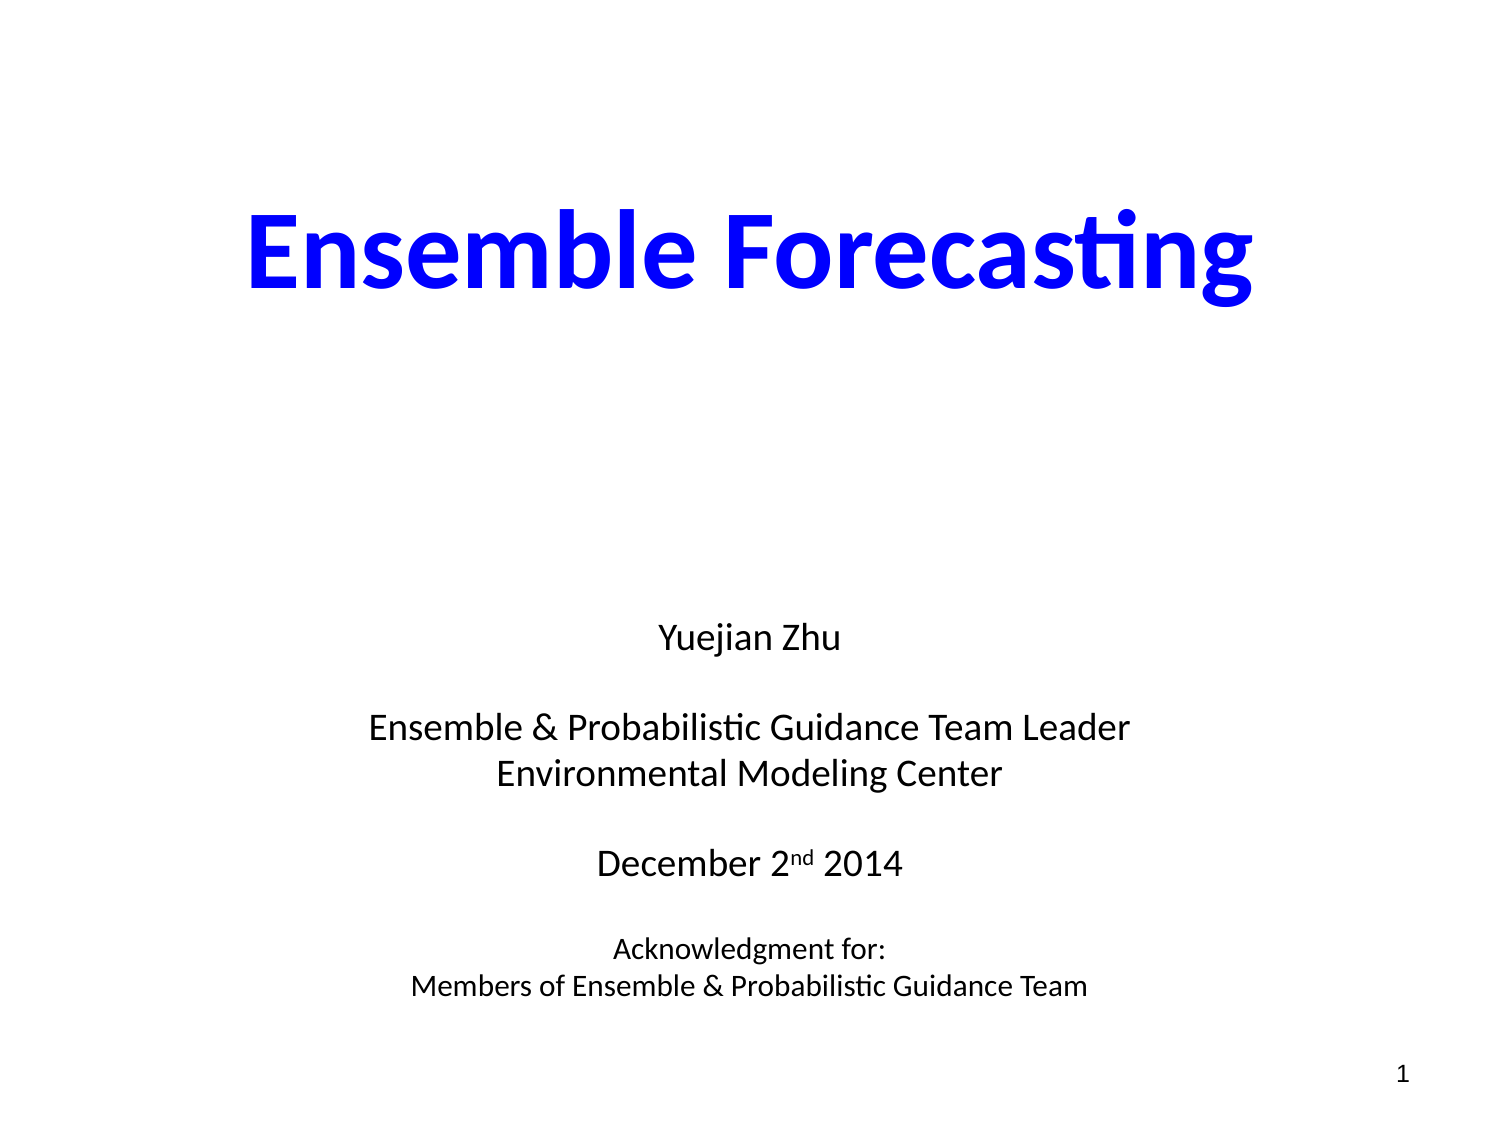

# Ensemble Forecasting
Yuejian Zhu

Ensemble & Probabilistic Guidance Team Leader
Environmental Modeling Center

December 2nd 2014

Acknowledgment for:
Members of Ensemble & Probabilistic Guidance Team

1